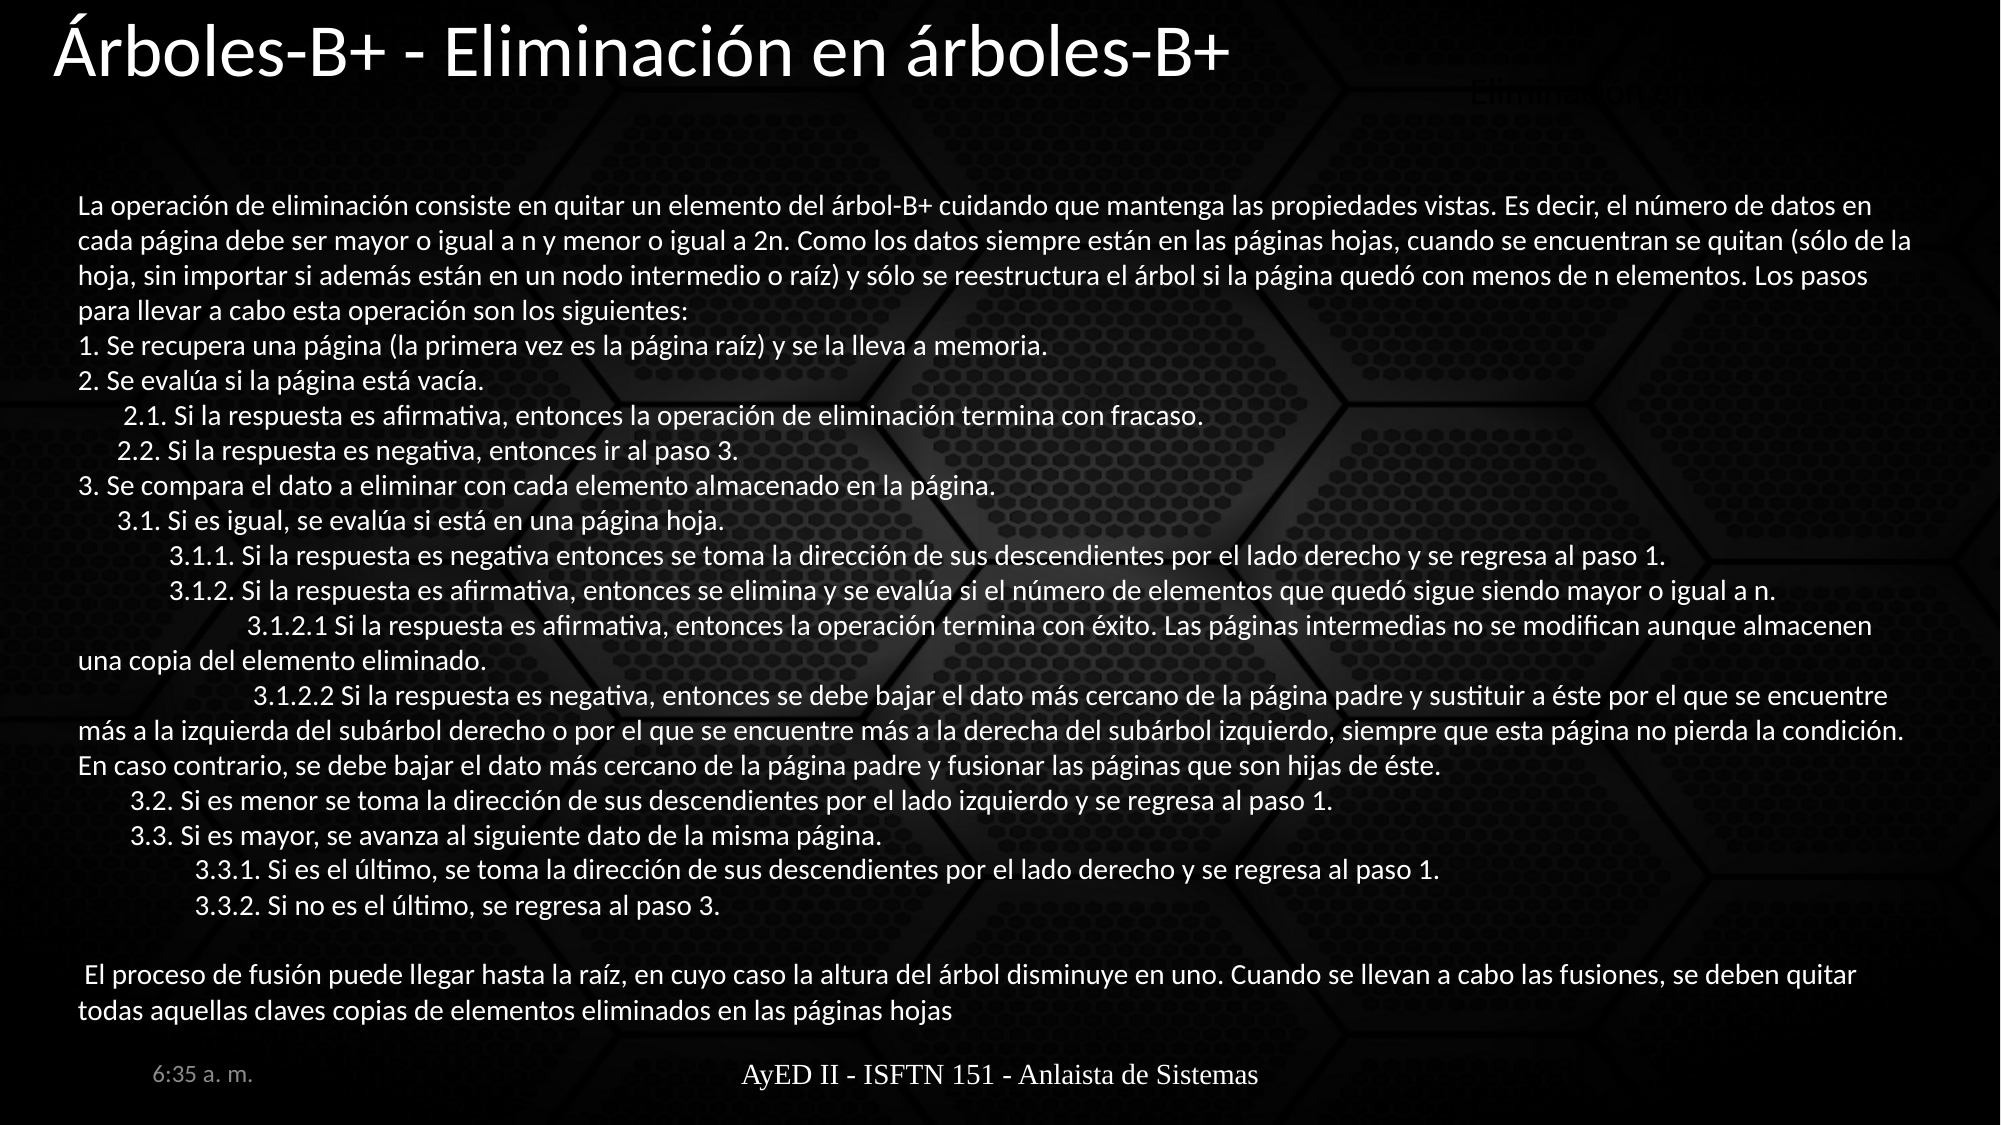

# Árboles-B+ - Eliminación en árboles-B+
Eliminación en árboles-B+
La operación de eliminación consiste en quitar un elemento del árbol-B+ cuidando que mantenga las propiedades vistas. Es decir, el número de datos en cada página debe ser mayor o igual a n y menor o igual a 2n. Como los datos siempre están en las páginas hojas, cuando se encuentran se quitan (sólo de la hoja, sin importar si además están en un nodo intermedio o raíz) y sólo se reestructura el árbol si la página quedó con menos de n elementos. Los pasos para llevar a cabo esta operación son los siguientes:
1. Se recupera una página (la primera vez es la página raíz) y se la lleva a memoria.
2. Se evalúa si la página está vacía.
       2.1. Si la respuesta es afirmativa, entonces la operación de eliminación termina con fracaso.
      2.2. Si la respuesta es negativa, entonces ir al paso 3.
3. Se compara el dato a eliminar con cada elemento almacenado en la página.
      3.1. Si es igual, se evalúa si está en una página hoja.
              3.1.1. Si la respuesta es negativa entonces se toma la dirección de sus descendientes por el lado derecho y se regresa al paso 1.
              3.1.2. Si la respuesta es afirmativa, entonces se elimina y se evalúa si el número de elementos que quedó sigue siendo mayor o igual a n.
                          3.1.2.1 Si la respuesta es afirmativa, entonces la operación termina con éxito. Las páginas intermedias no se modifican aunque almacenen una copia del elemento eliminado.
                           3.1.2.2 Si la respuesta es negativa, entonces se debe bajar el dato más cercano de la página padre y sustituir a éste por el que se encuentre más a la izquierda del subárbol derecho o por el que se encuentre más a la derecha del subárbol izquierdo, siempre que esta página no pierda la condición. En caso contrario, se debe bajar el dato más cercano de la página padre y fusionar las páginas que son hijas de éste.
        3.2. Si es menor se toma la dirección de sus descendientes por el lado izquierdo y se regresa al paso 1.
        3.3. Si es mayor, se avanza al siguiente dato de la misma página.
                  3.3.1. Si es el último, se toma la dirección de sus descendientes por el lado derecho y se regresa al paso 1.
                  3.3.2. Si no es el último, se regresa al paso 3.
 El proceso de fusión puede llegar hasta la raíz, en cuyo caso la altura del árbol disminuye en uno. Cuando se llevan a cabo las fusiones, se deben quitar todas aquellas claves copias de elementos eliminados en las páginas hojas
6:35 a. m.
AyED II - ISFTN 151 - Anlaista de Sistemas